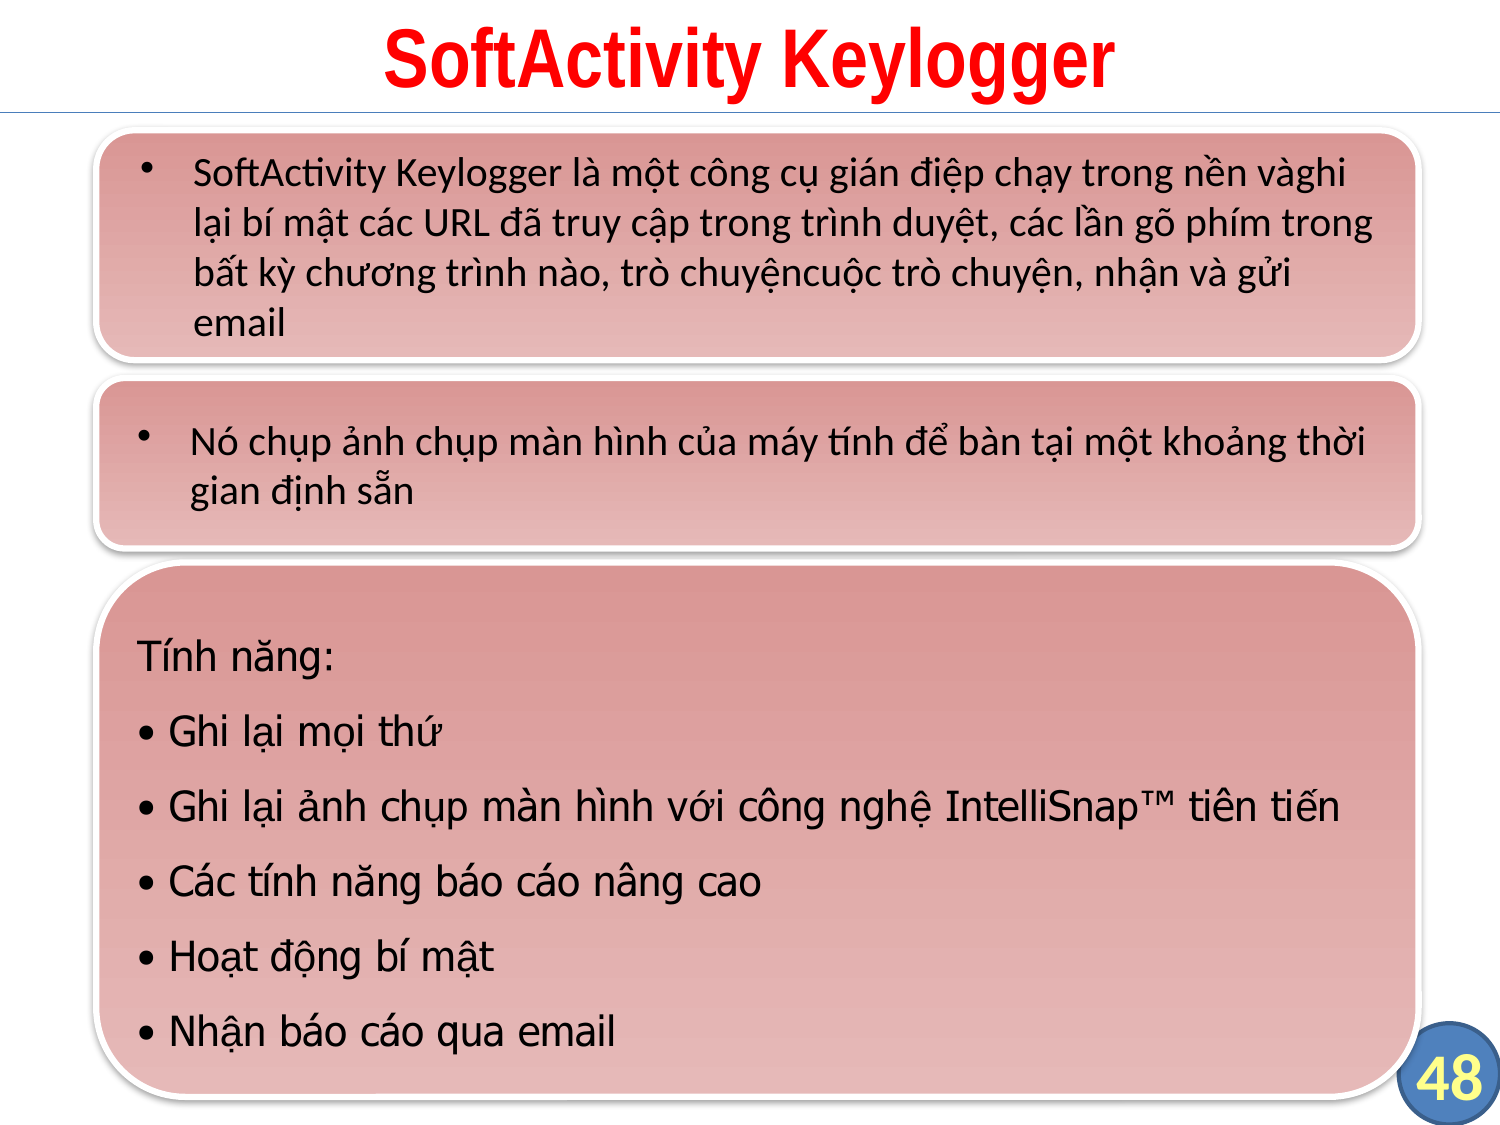

# SoftActivity Keylogger
SoftActivity Keylogger là một công cụ gián điệp chạy trong nền vàghi lại bí mật các URL đã truy cập trong trình duyệt, các lần gõ phím trong bất kỳ chương trình nào, trò chuyệncuộc trò chuyện, nhận và gửi email
Nó chụp ảnh chụp màn hình của máy tính để bàn tại một khoảng thời gian định sẵn
Tính năng:
• Ghi lại mọi thứ
• Ghi lại ảnh chụp màn hình với công nghệ IntelliSnap™ tiên tiến
• Các tính năng báo cáo nâng cao
• Hoạt động bí mật
• Nhận báo cáo qua email
48